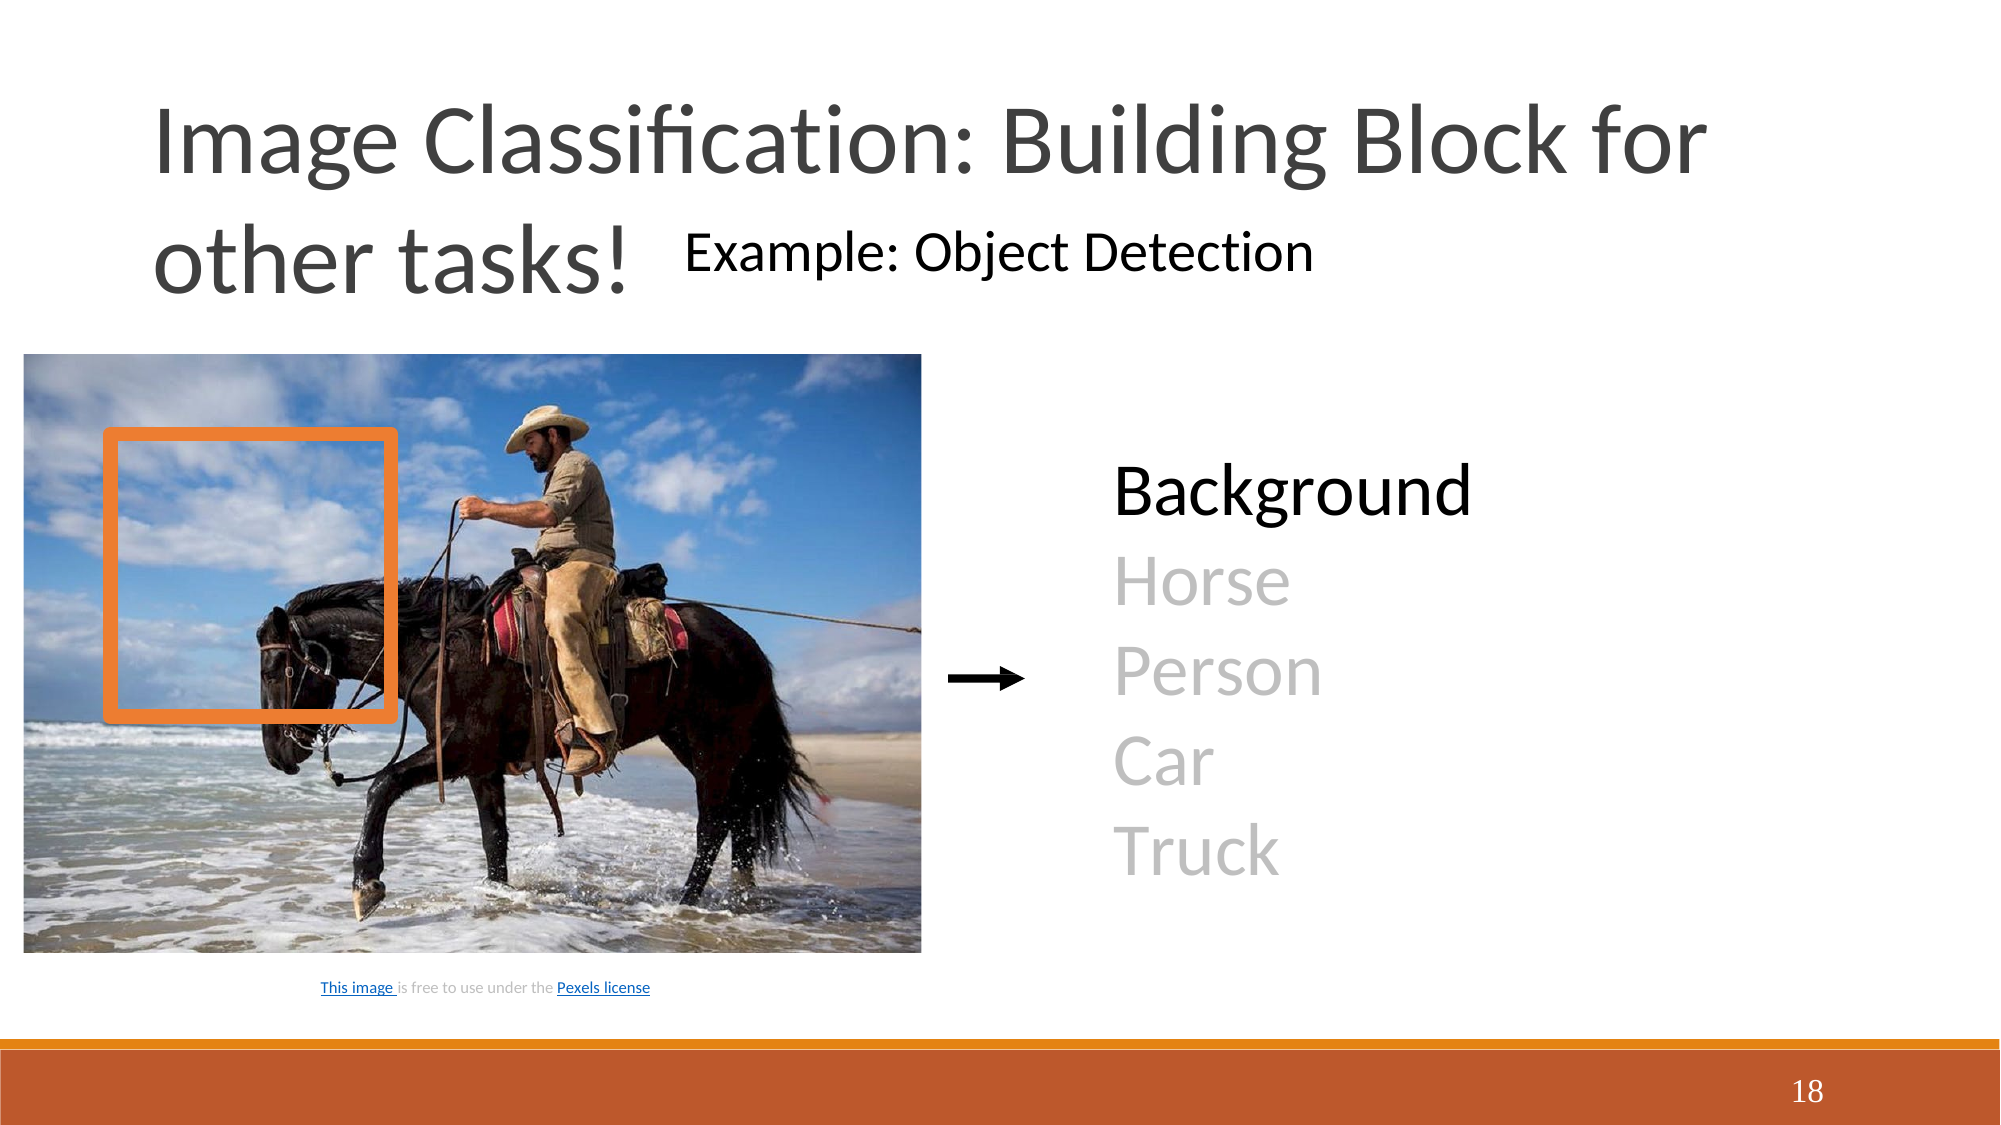

Image Classification: Building Block for other tasks!
Example: Object Detection

Background Horse Person    Car
Truck

This image is free to use under the Pexels license
18